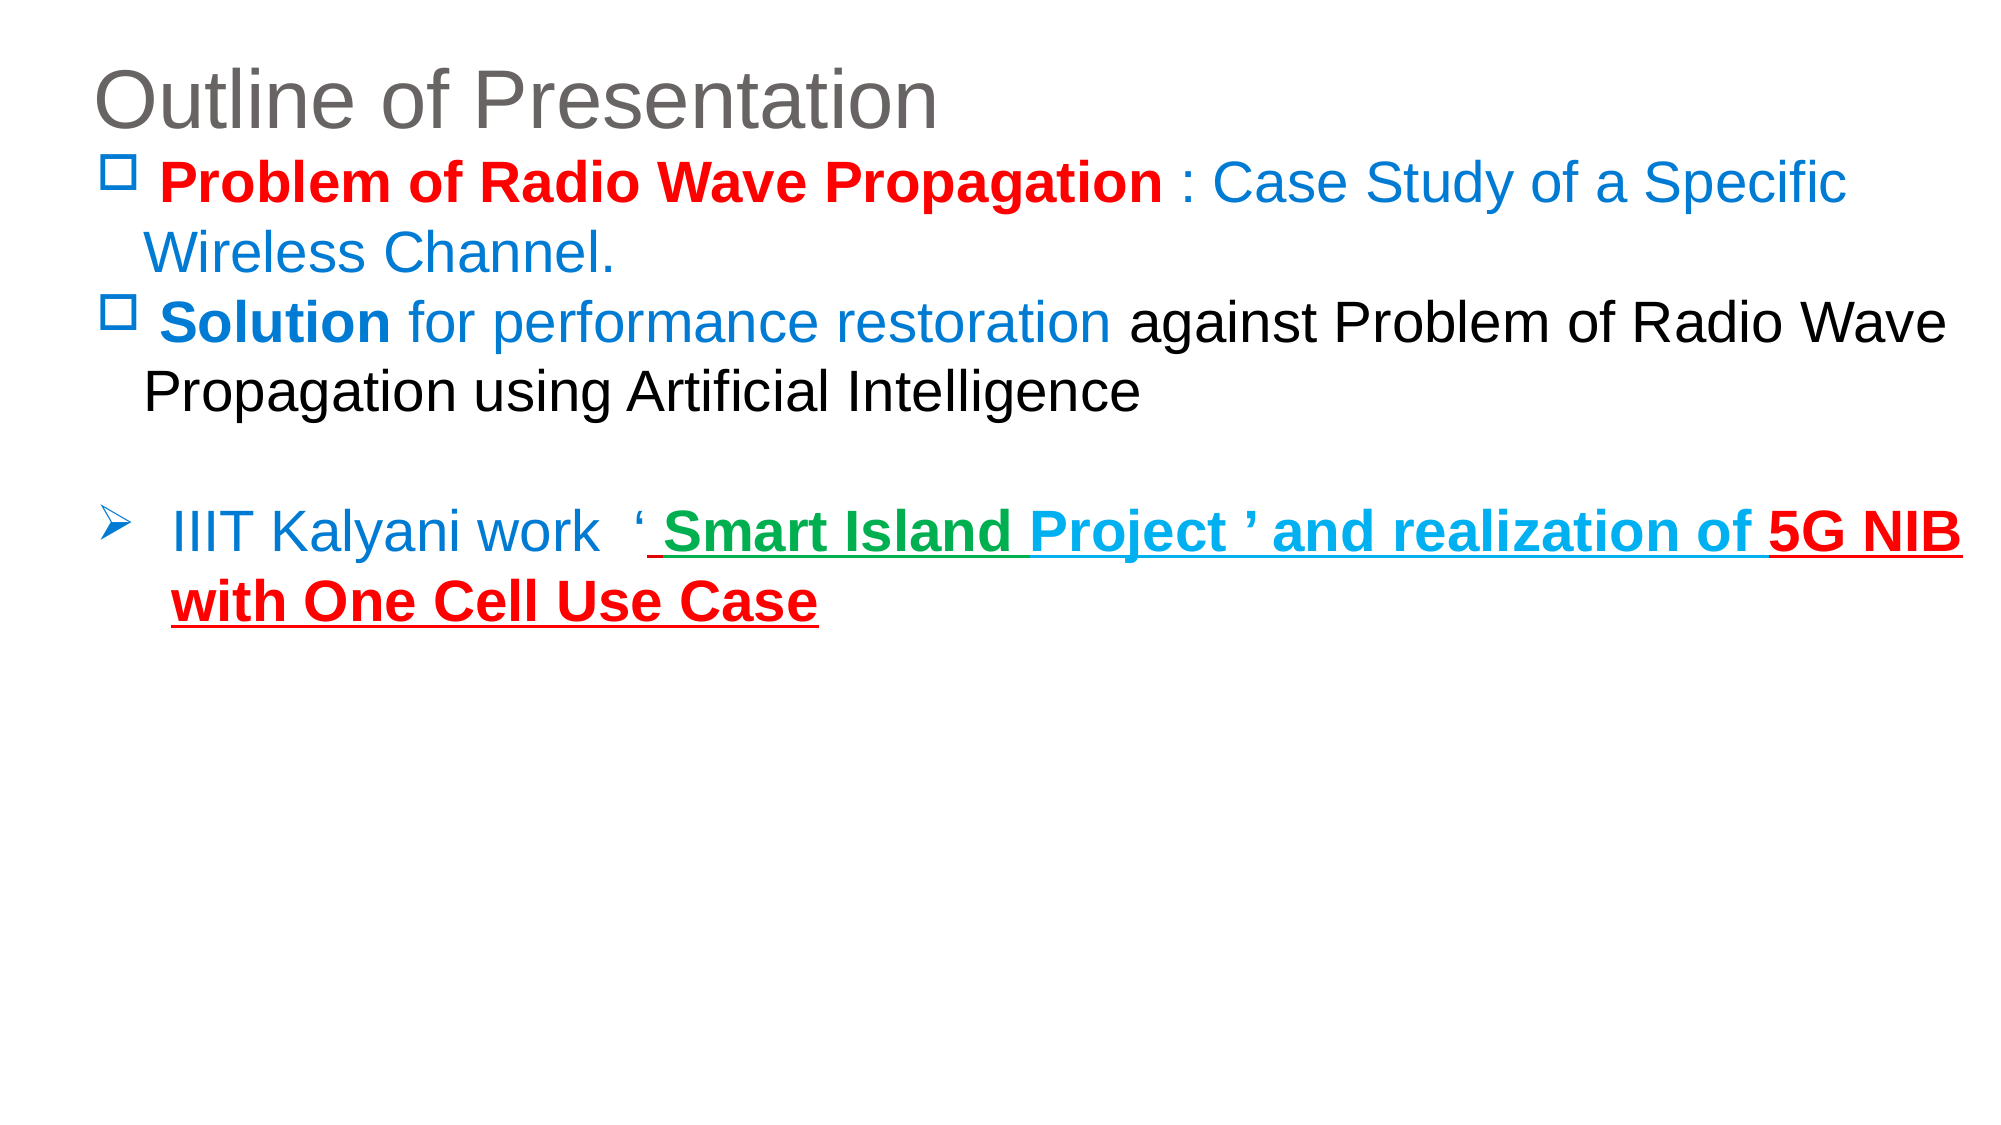

# Outline of Presentation

 Problem of Radio Wave Propagation : Case Study of a Specific Wireless Channel.
 Solution for performance restoration against Problem of Radio Wave Propagation using Artificial Intelligence
Webinar by R&S : Towards an AI-native air interface in 6G
IIIT Kalyani work  ‘ Smart Island Project ’ and realization of 5G NIB with One Cell Use Case
 Compare R&S work ‘AI-native air interface in 6G’ with IIIT Kalyani work  ‘ Smart Island Project ’